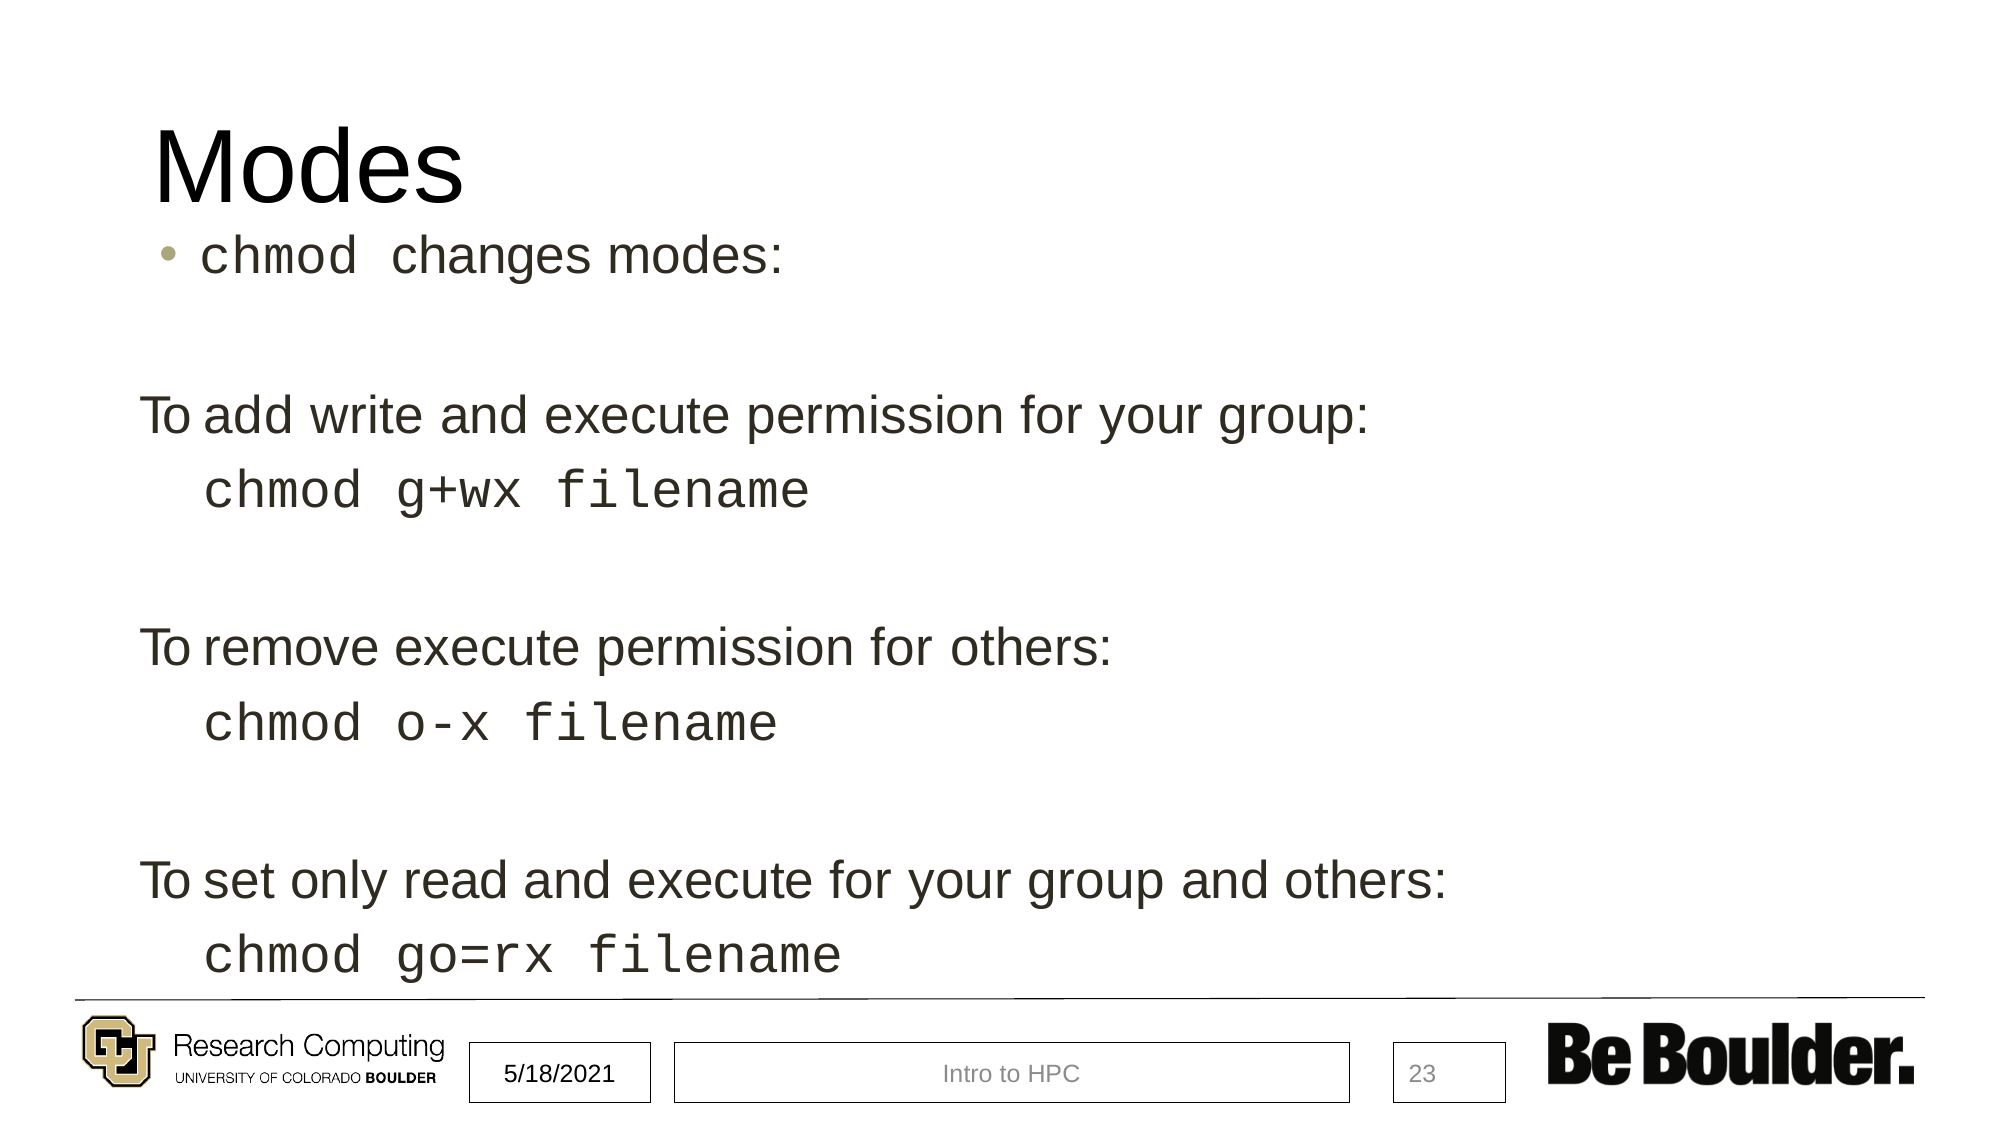

Modes
chmod changes modes:

To add write and execute permission for your group:
chmod g+wx filename

To remove execute permission for others:
chmod o-x filename

To set only read and execute for your group and others:
chmod go=rx filename
5/18/2021
Intro to HPC
23